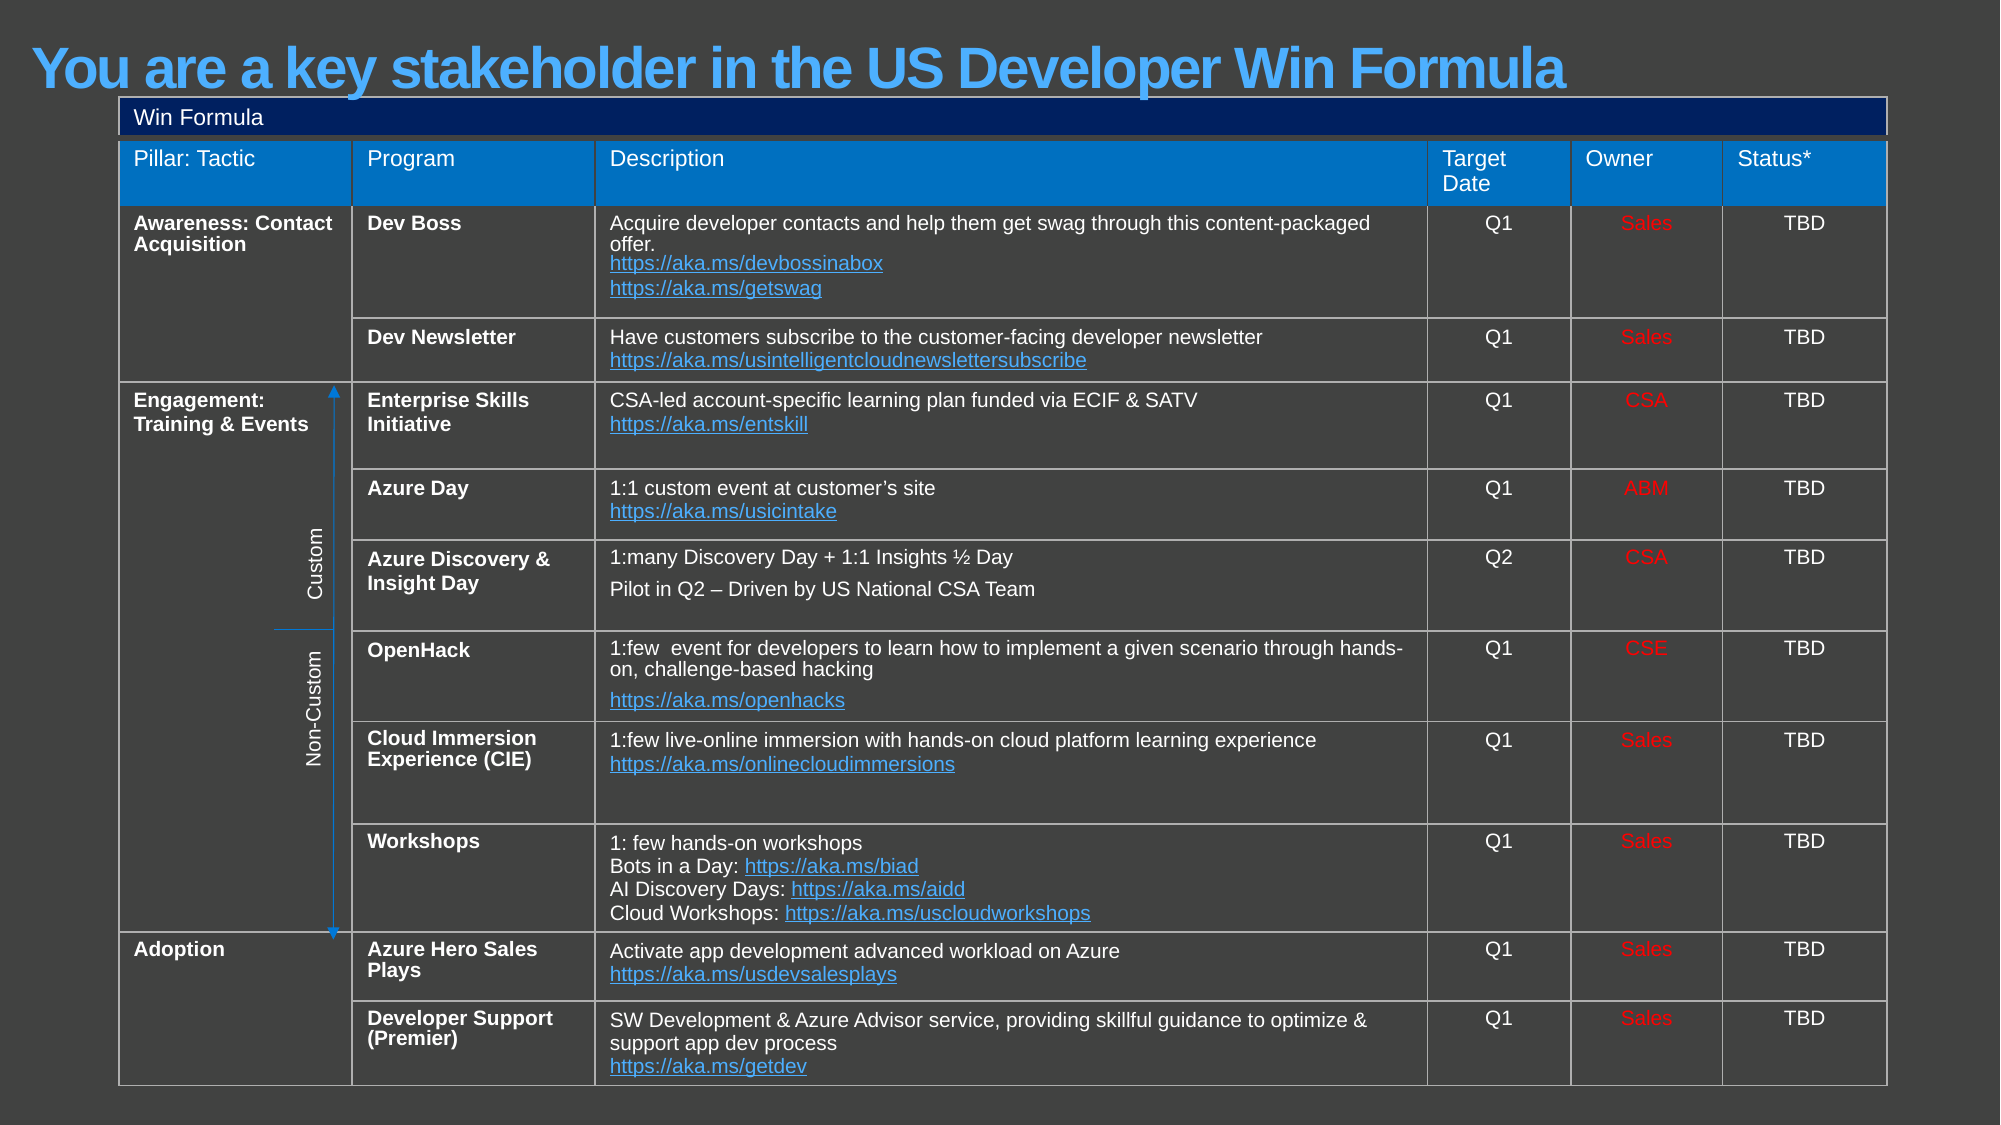

You are a key stakeholder in the US Developer Win Formula
| Win Formula |  |  |  |  |  |
| --- | --- | --- | --- | --- | --- |
| Pillar: Tactic | Program | Description | Target Date | Owner | Status\* |
| Awareness: Contact Acquisition | Dev Boss | Acquire developer contacts and help them get swag through this content-packaged offer. https://aka.ms/devbossinabox https://aka.ms/getswag | Q1 | Sales | TBD |
|  | Dev Newsletter | Have customers subscribe to the customer-facing developer newsletter https://aka.ms/usintelligentcloudnewslettersubscribe | Q1 | Sales | TBD |
| Engagement: Training & Events | Enterprise Skills Initiative | CSA-led account-specific learning plan funded via ECIF & SATV https://aka.ms/entskill | Q1 | CSA | TBD |
|  | Azure Day | 1:1 custom event at customer’s site https://aka.ms/usicintake | Q1 | ABM | TBD |
|  | Azure Discovery & Insight Day | 1:many Discovery Day + 1:1 Insights ½ Day Pilot in Q2 – Driven by US National CSA Team | Q2 | CSA | TBD |
|  | OpenHack | 1:few event for developers to learn how to implement a given scenario through hands-on, challenge-based hacking https://aka.ms/openhacks | Q1 | CSE | TBD |
|  | Cloud Immersion Experience (CIE) | 1:few live-online immersion with hands-on cloud platform learning experience https://aka.ms/onlinecloudimmersions | Q1 | Sales | TBD |
|  | Workshops | 1: few hands-on workshops Bots in a Day: https://aka.ms/biad AI Discovery Days: https://aka.ms/aidd Cloud Workshops: https://aka.ms/uscloudworkshops | Q1 | Sales | TBD |
| Adoption | Azure Hero Sales Plays | Activate app development advanced workload on Azure https://aka.ms/usdevsalesplays | Q1 | Sales | TBD |
|  | Developer Support (Premier) | SW Development & Azure Advisor service, providing skillful guidance to optimize & support app dev process https://aka.ms/getdev | Q1 | Sales | TBD |
Custom
Non-Custom